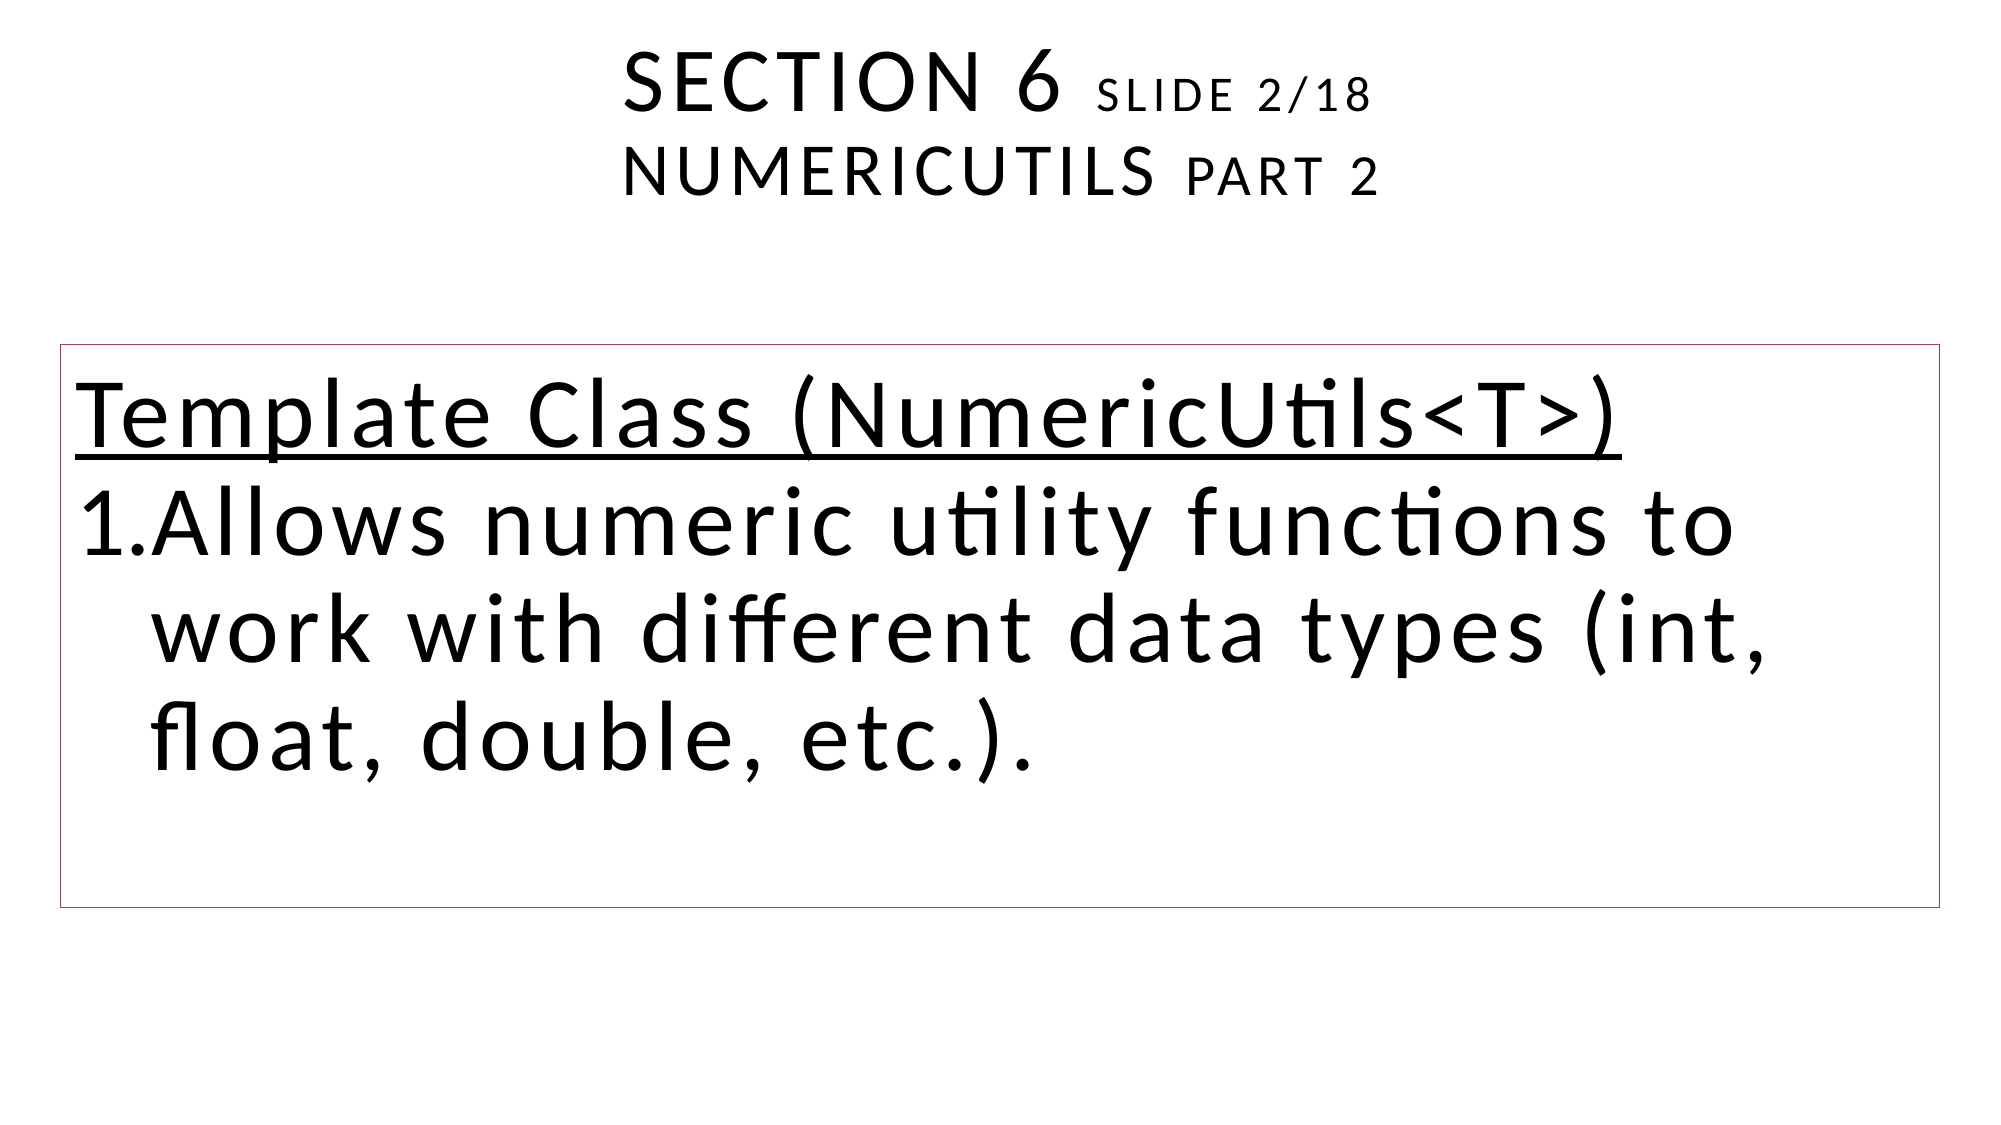

# Section 6 Slide 2/18 NumericUTIls part 2
Template Class (NumericUtils<T>)
Allows numeric utility functions to work with different data types (int, float, double, etc.).